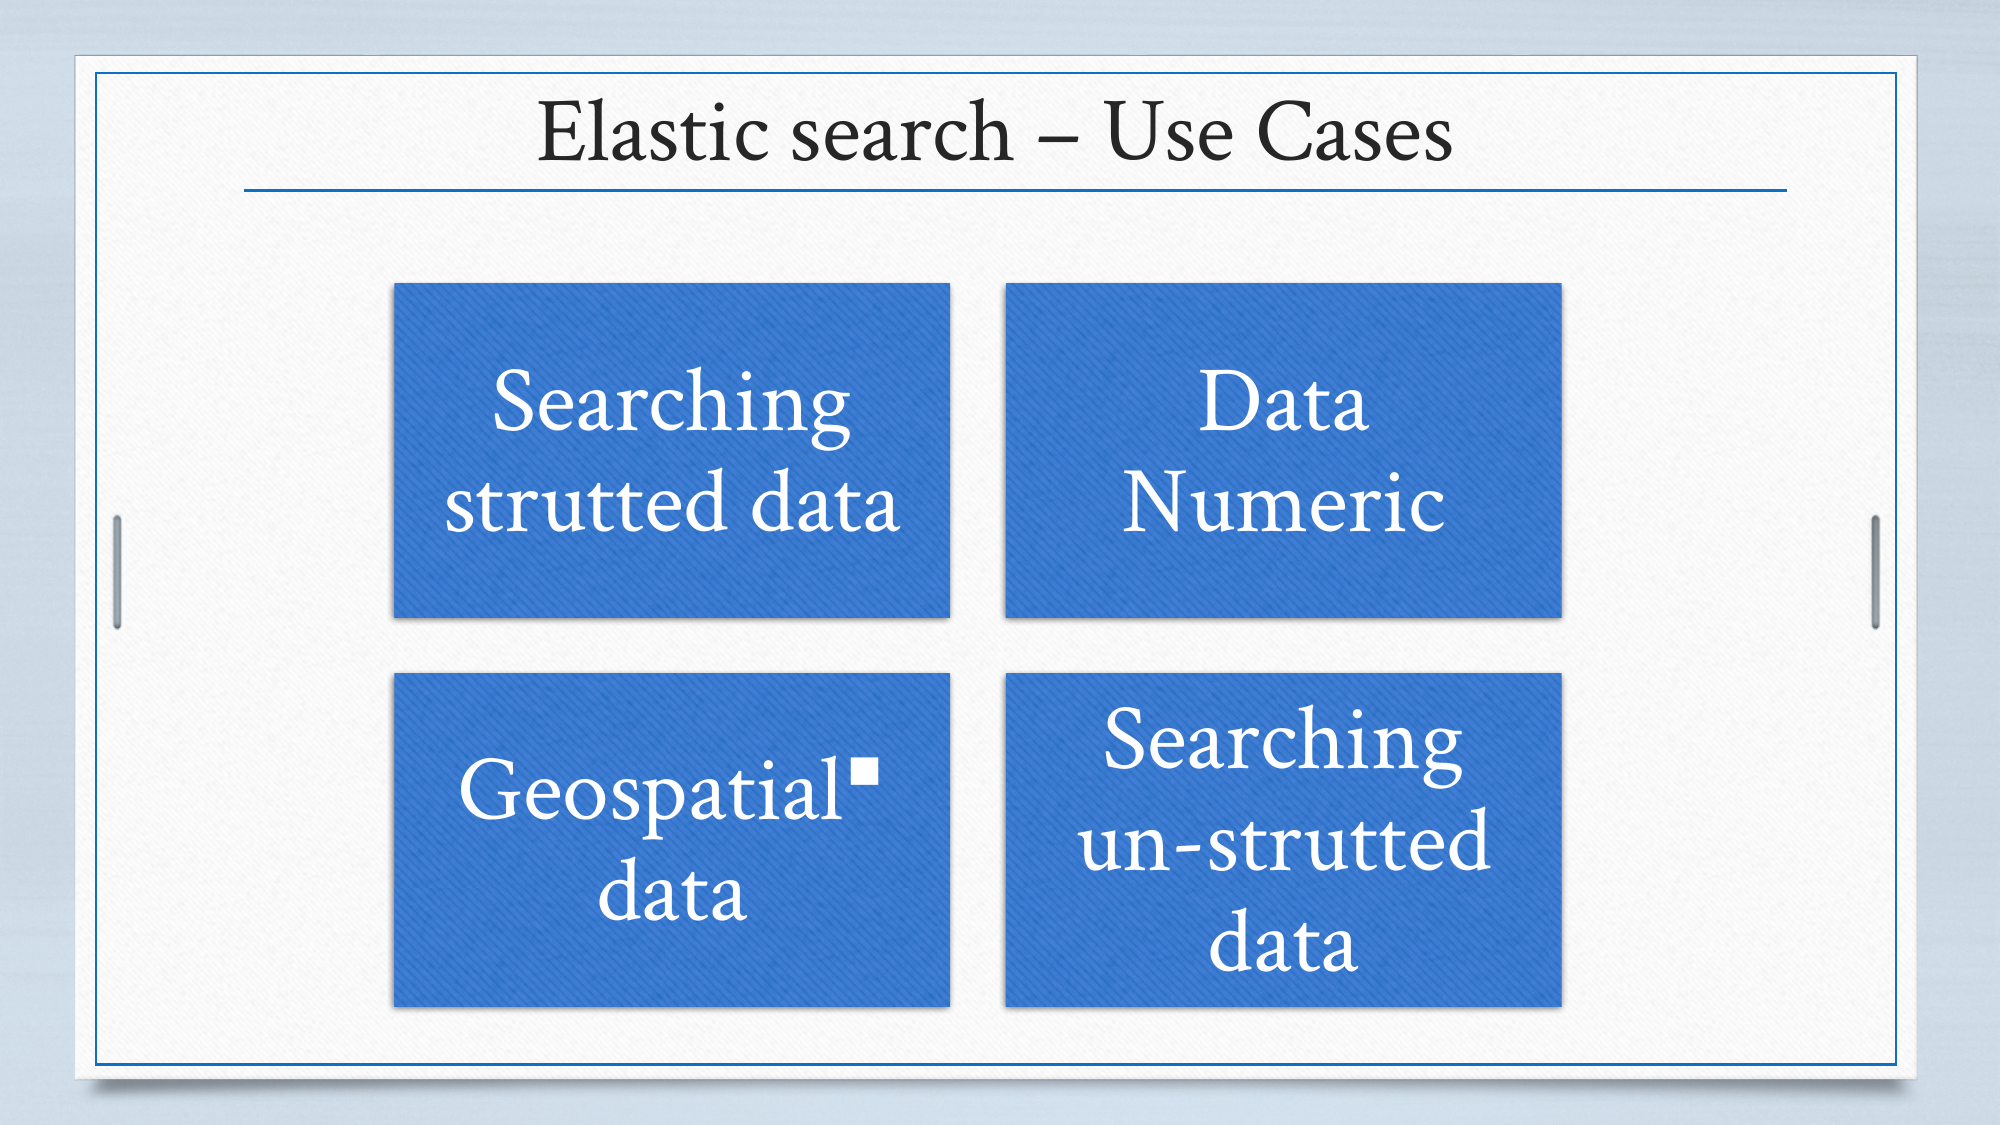

# Elastic search – Use Cases
Searching strutted data
Data Numeric
Geospatial data
Searching un-strutted data